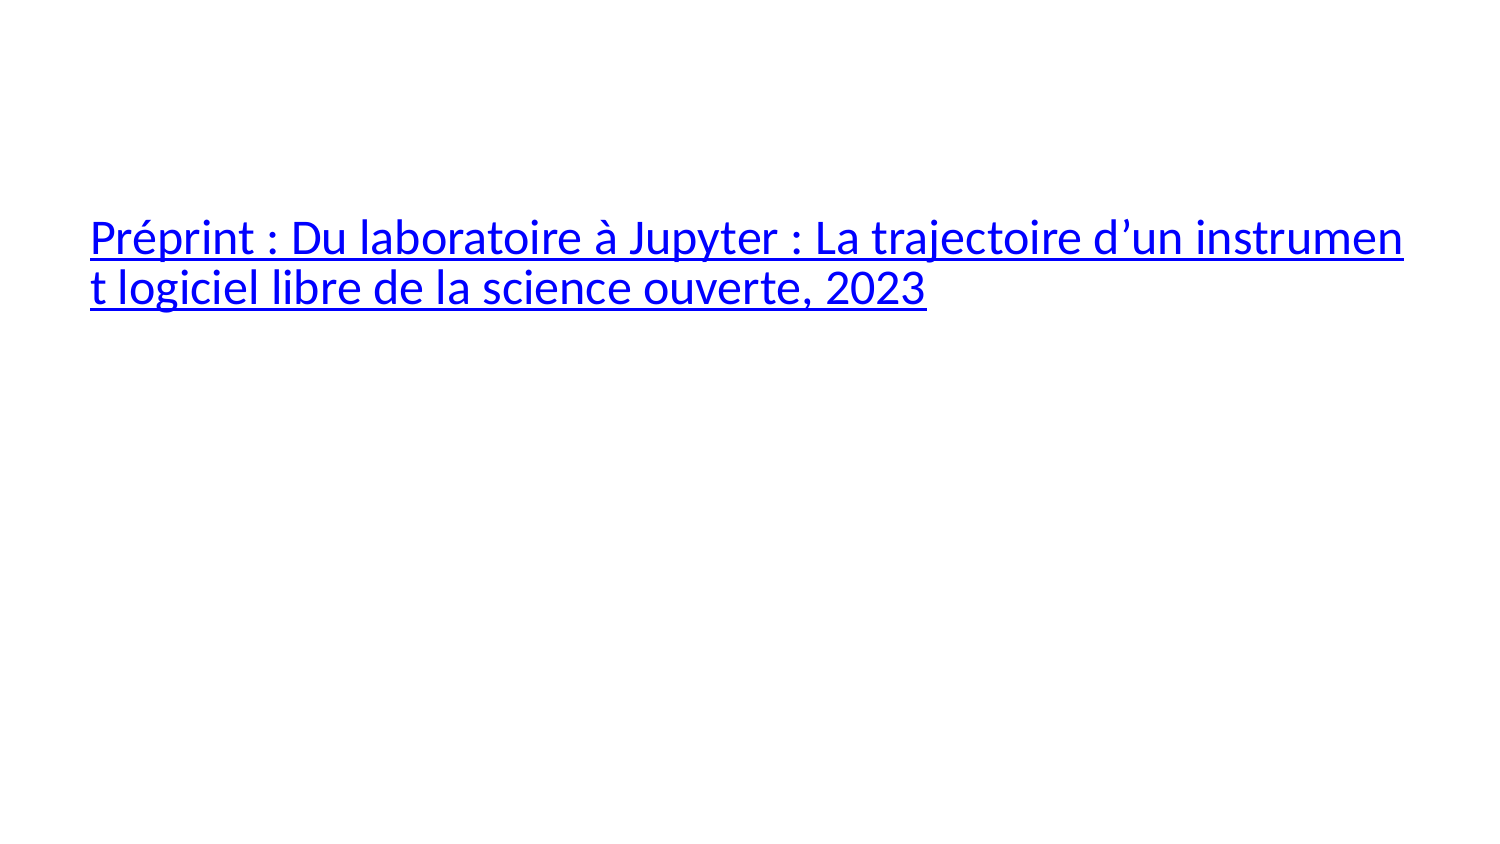

Préprint : Du laboratoire à Jupyter : La trajectoire d’un instrument logiciel libre de la science ouverte, 2023